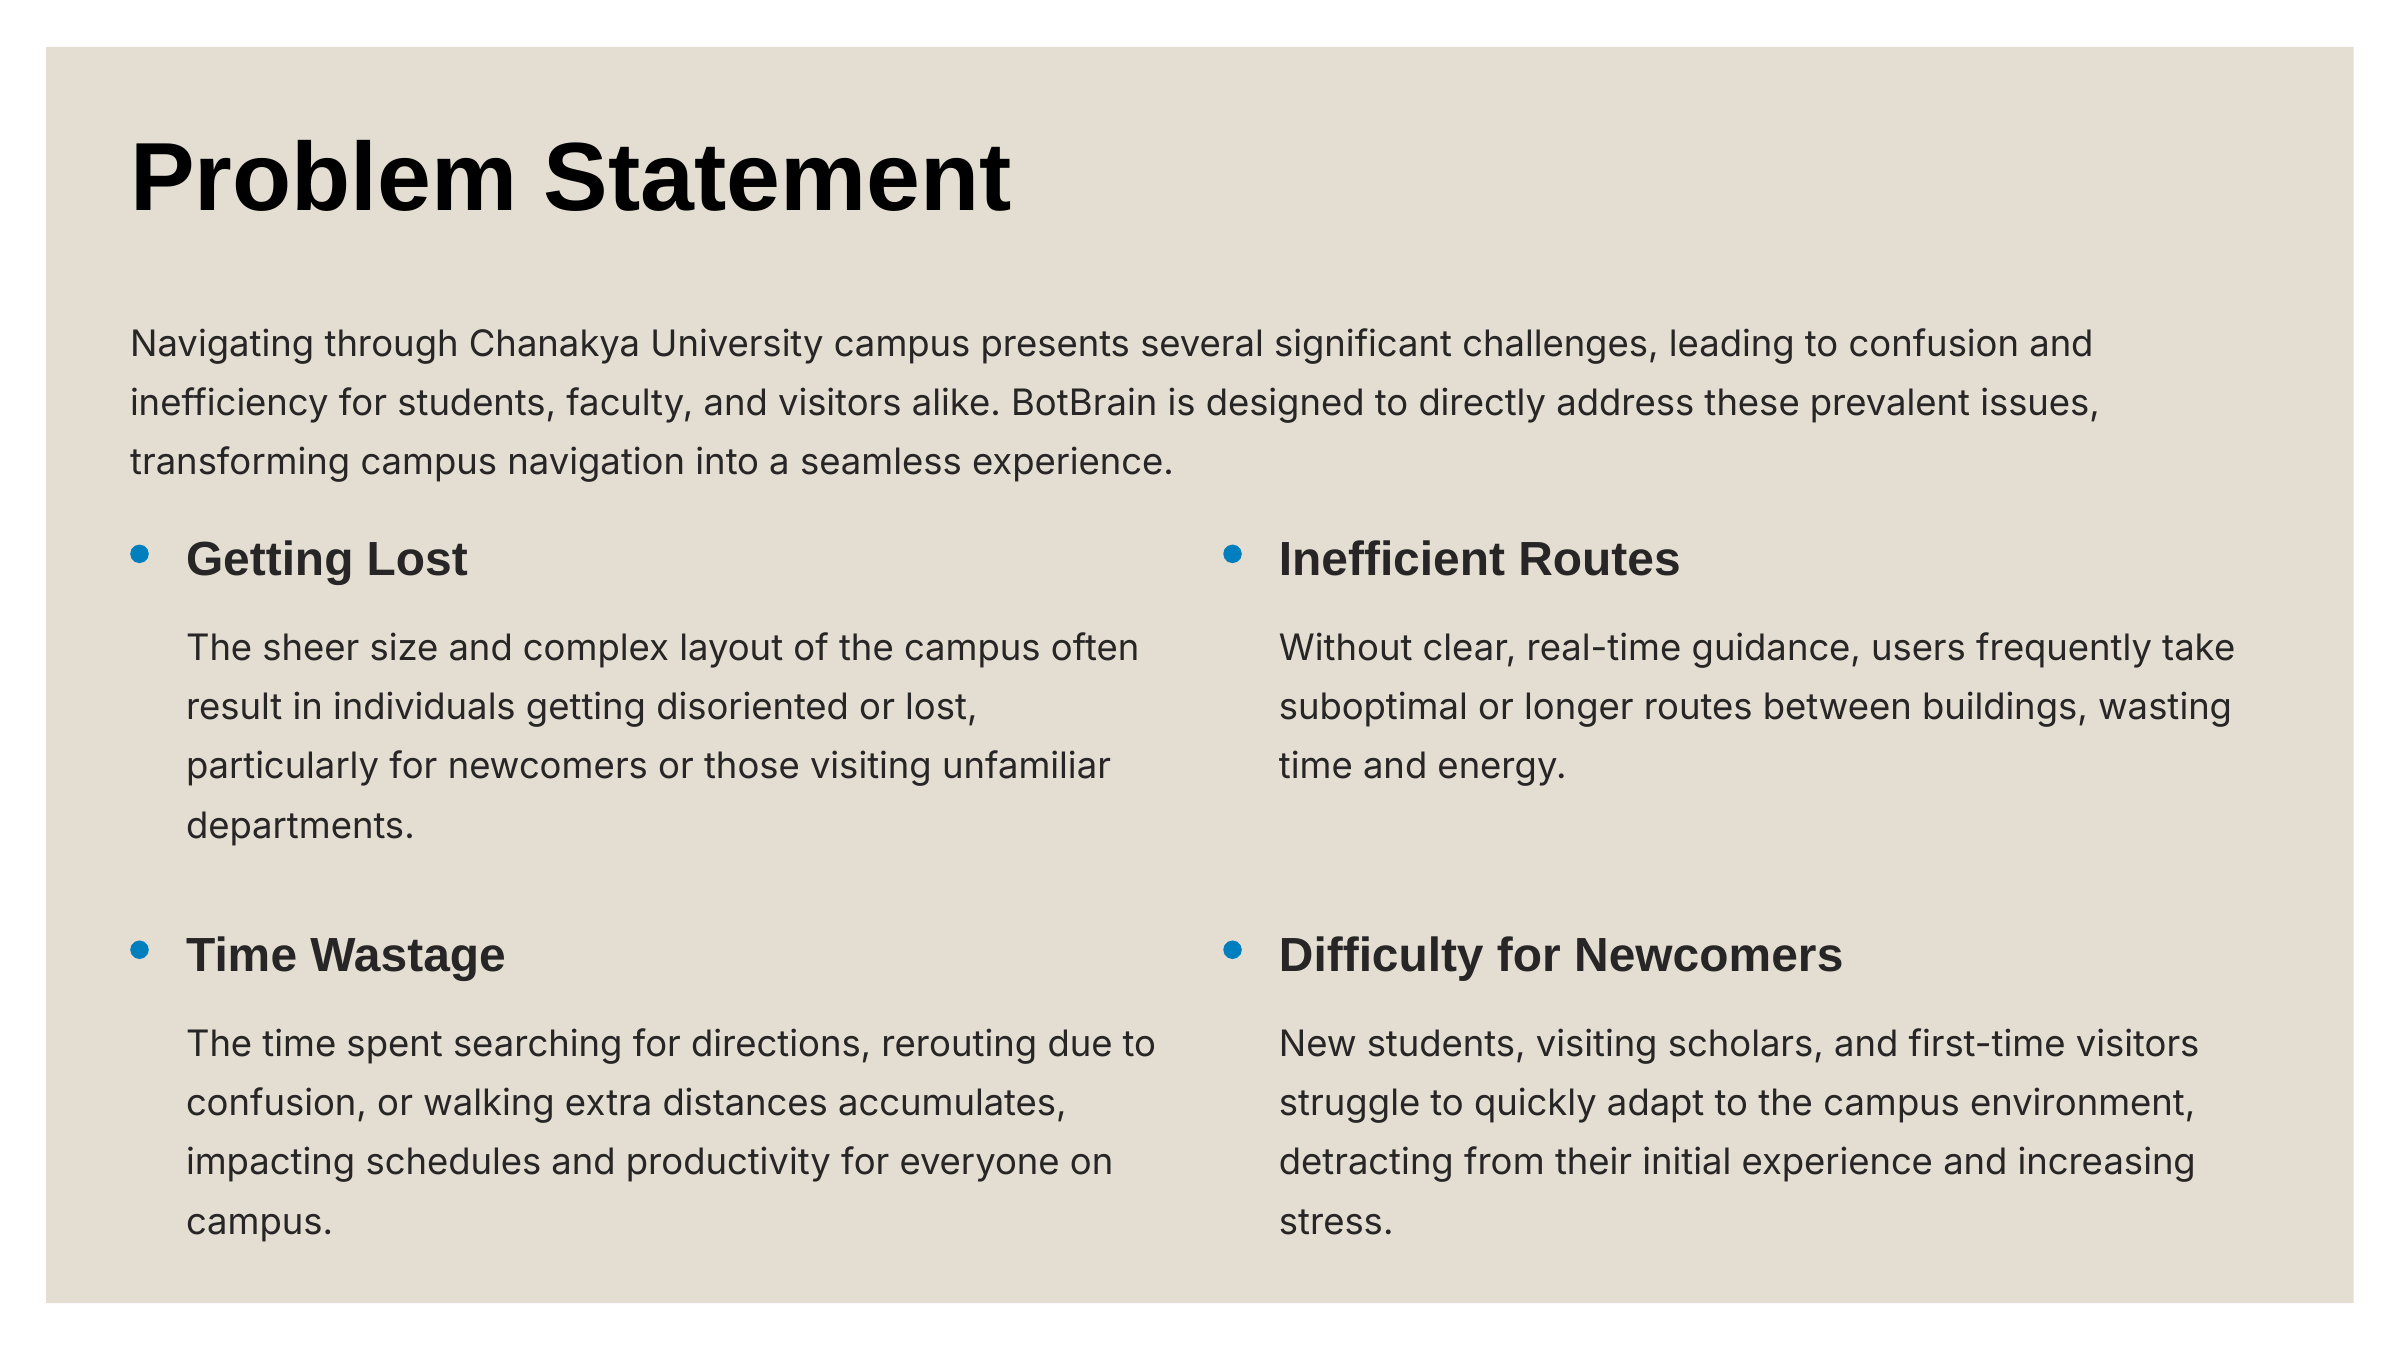

Problem Statement
Navigating through Chanakya University campus presents several significant challenges, leading to confusion and inefficiency for students, faculty, and visitors alike. BotBrain is designed to directly address these prevalent issues, transforming campus navigation into a seamless experience.
Getting Lost
Inefficient Routes

The sheer size and complex layout of the campus often result in individuals getting disoriented or lost, particularly for newcomers or those visiting unfamiliar departments.
Without clear, real-time guidance, users frequently take suboptimal or longer routes between buildings, wasting  time and energy.
Time Wastage
Difficulty for Newcomers

The time spent searching for directions, rerouting due to confusion, or walking extra distances accumulates, impacting schedules and productivity for everyone on campus.
New students, visiting scholars, and first-time visitors struggle to quickly adapt to the campus environment, detracting from their initial experience and increasing stress.